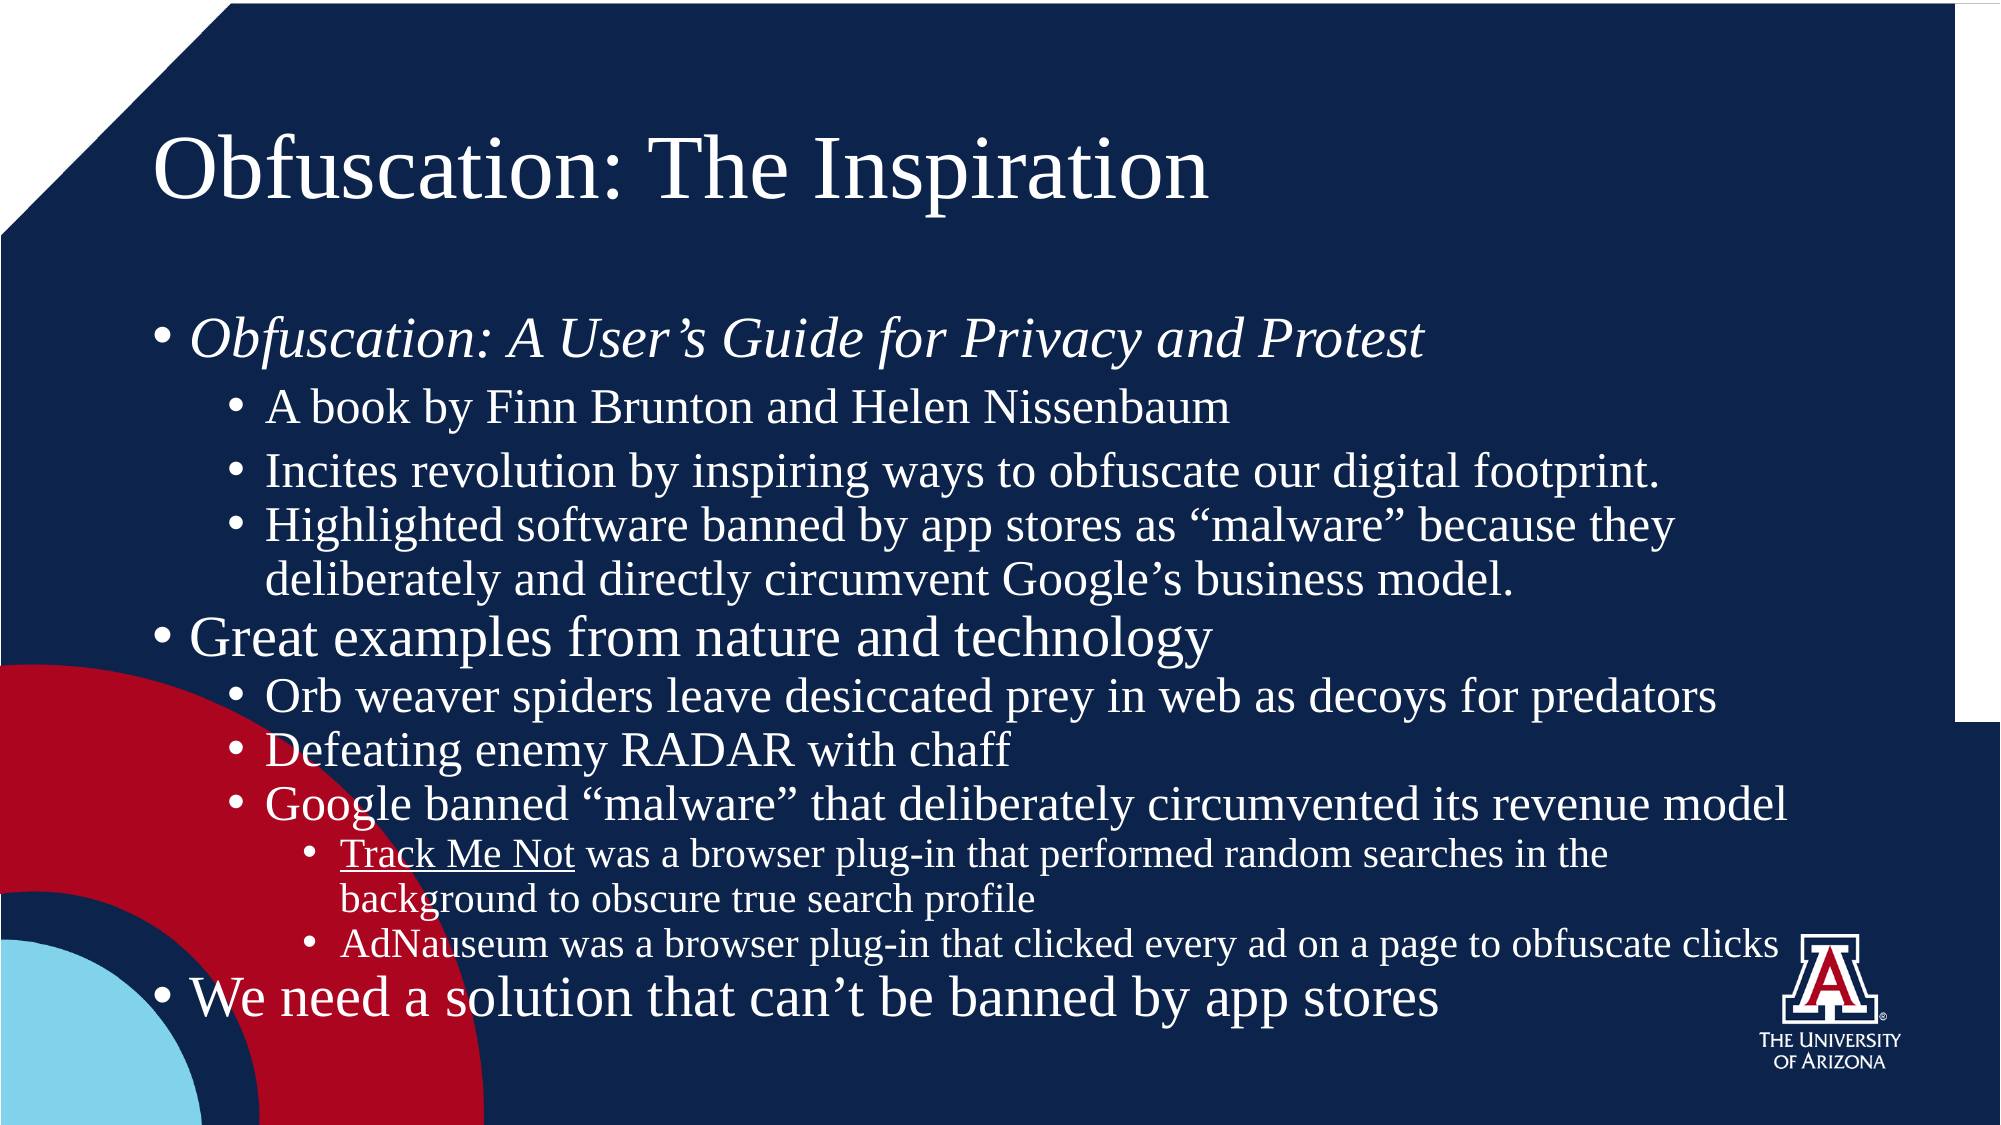

# Obfuscation: The Inspiration
Obfuscation: A User’s Guide for Privacy and Protest
A book by Finn Brunton and Helen Nissenbaum
Incites revolution by inspiring ways to obfuscate our digital footprint.
Highlighted software banned by app stores as “malware” because they deliberately and directly circumvent Google’s business model.
Great examples from nature and technology
Orb weaver spiders leave desiccated prey in web as decoys for predators
Defeating enemy RADAR with chaff
Google banned “malware” that deliberately circumvented its revenue model
Track Me Not was a browser plug-in that performed random searches in the background to obscure true search profile
AdNauseum was a browser plug-in that clicked every ad on a page to obfuscate clicks
We need a solution that can’t be banned by app stores